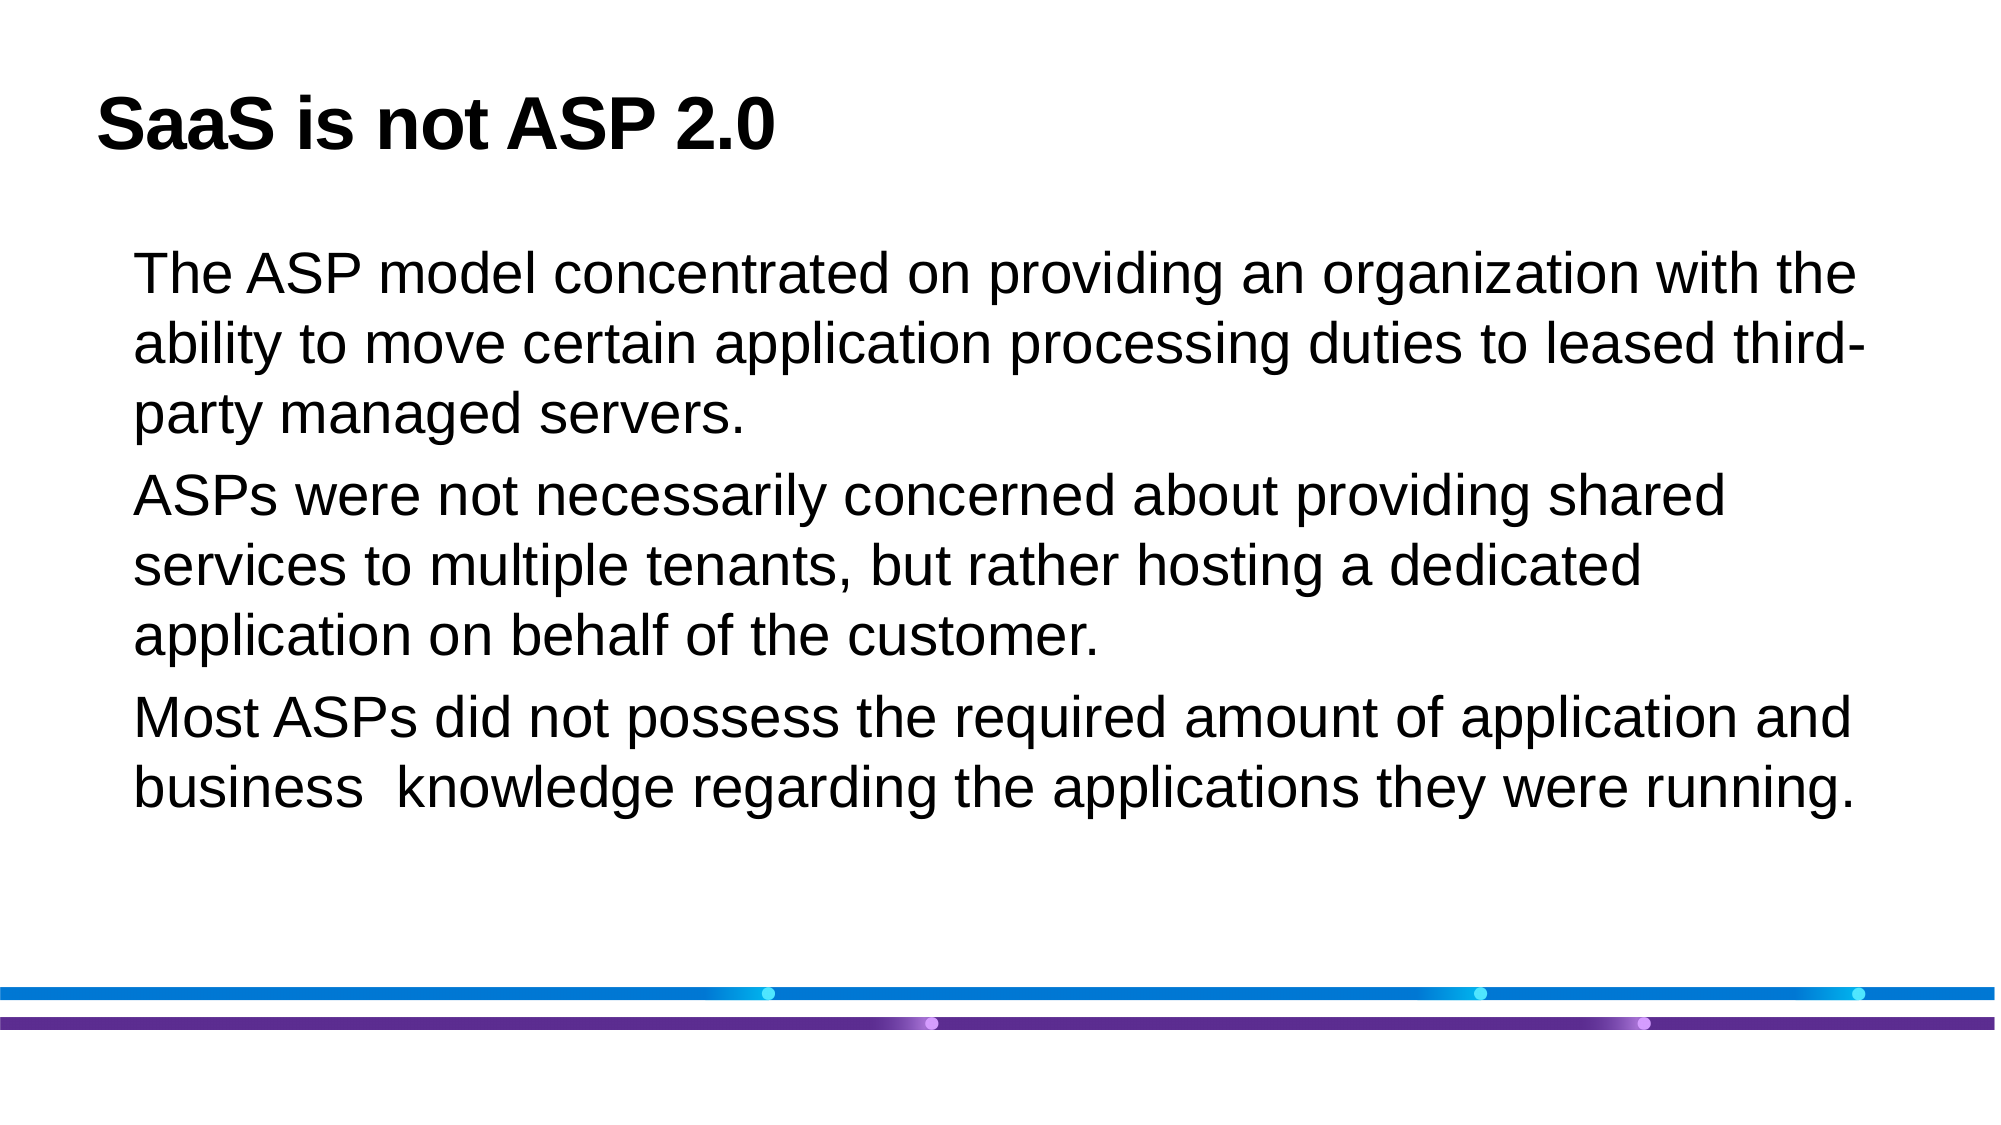

# SaaS is not ASP 2.0
The ASP model concentrated on providing an organization with the ability to move certain application processing duties to leased third-party managed servers.
ASPs were not necessarily concerned about providing shared services to multiple tenants, but rather hosting a dedicated application on behalf of the customer.
Most ASPs did not possess the required amount of application and business  knowledge regarding the applications they were running.